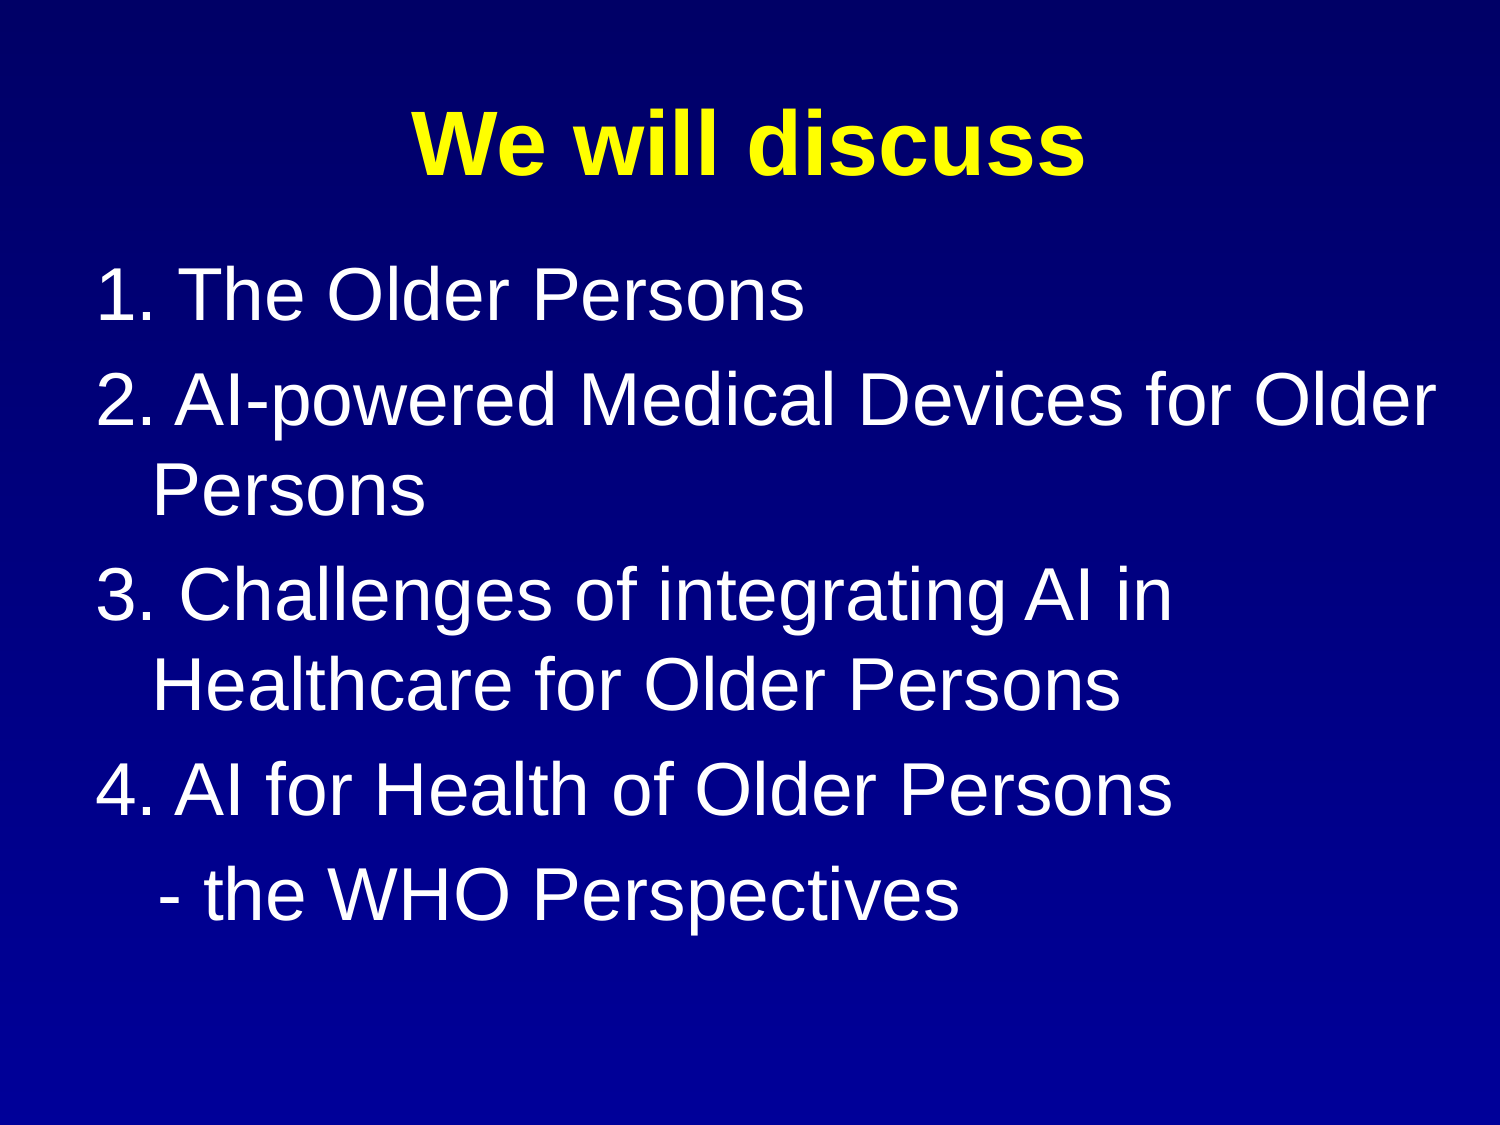

# We will discuss
1. The Older Persons
2. AI-powered Medical Devices for Older Persons
3. Challenges of integrating AI in Healthcare for Older Persons
4. AI for Health of Older Persons
   - the WHO Perspectives